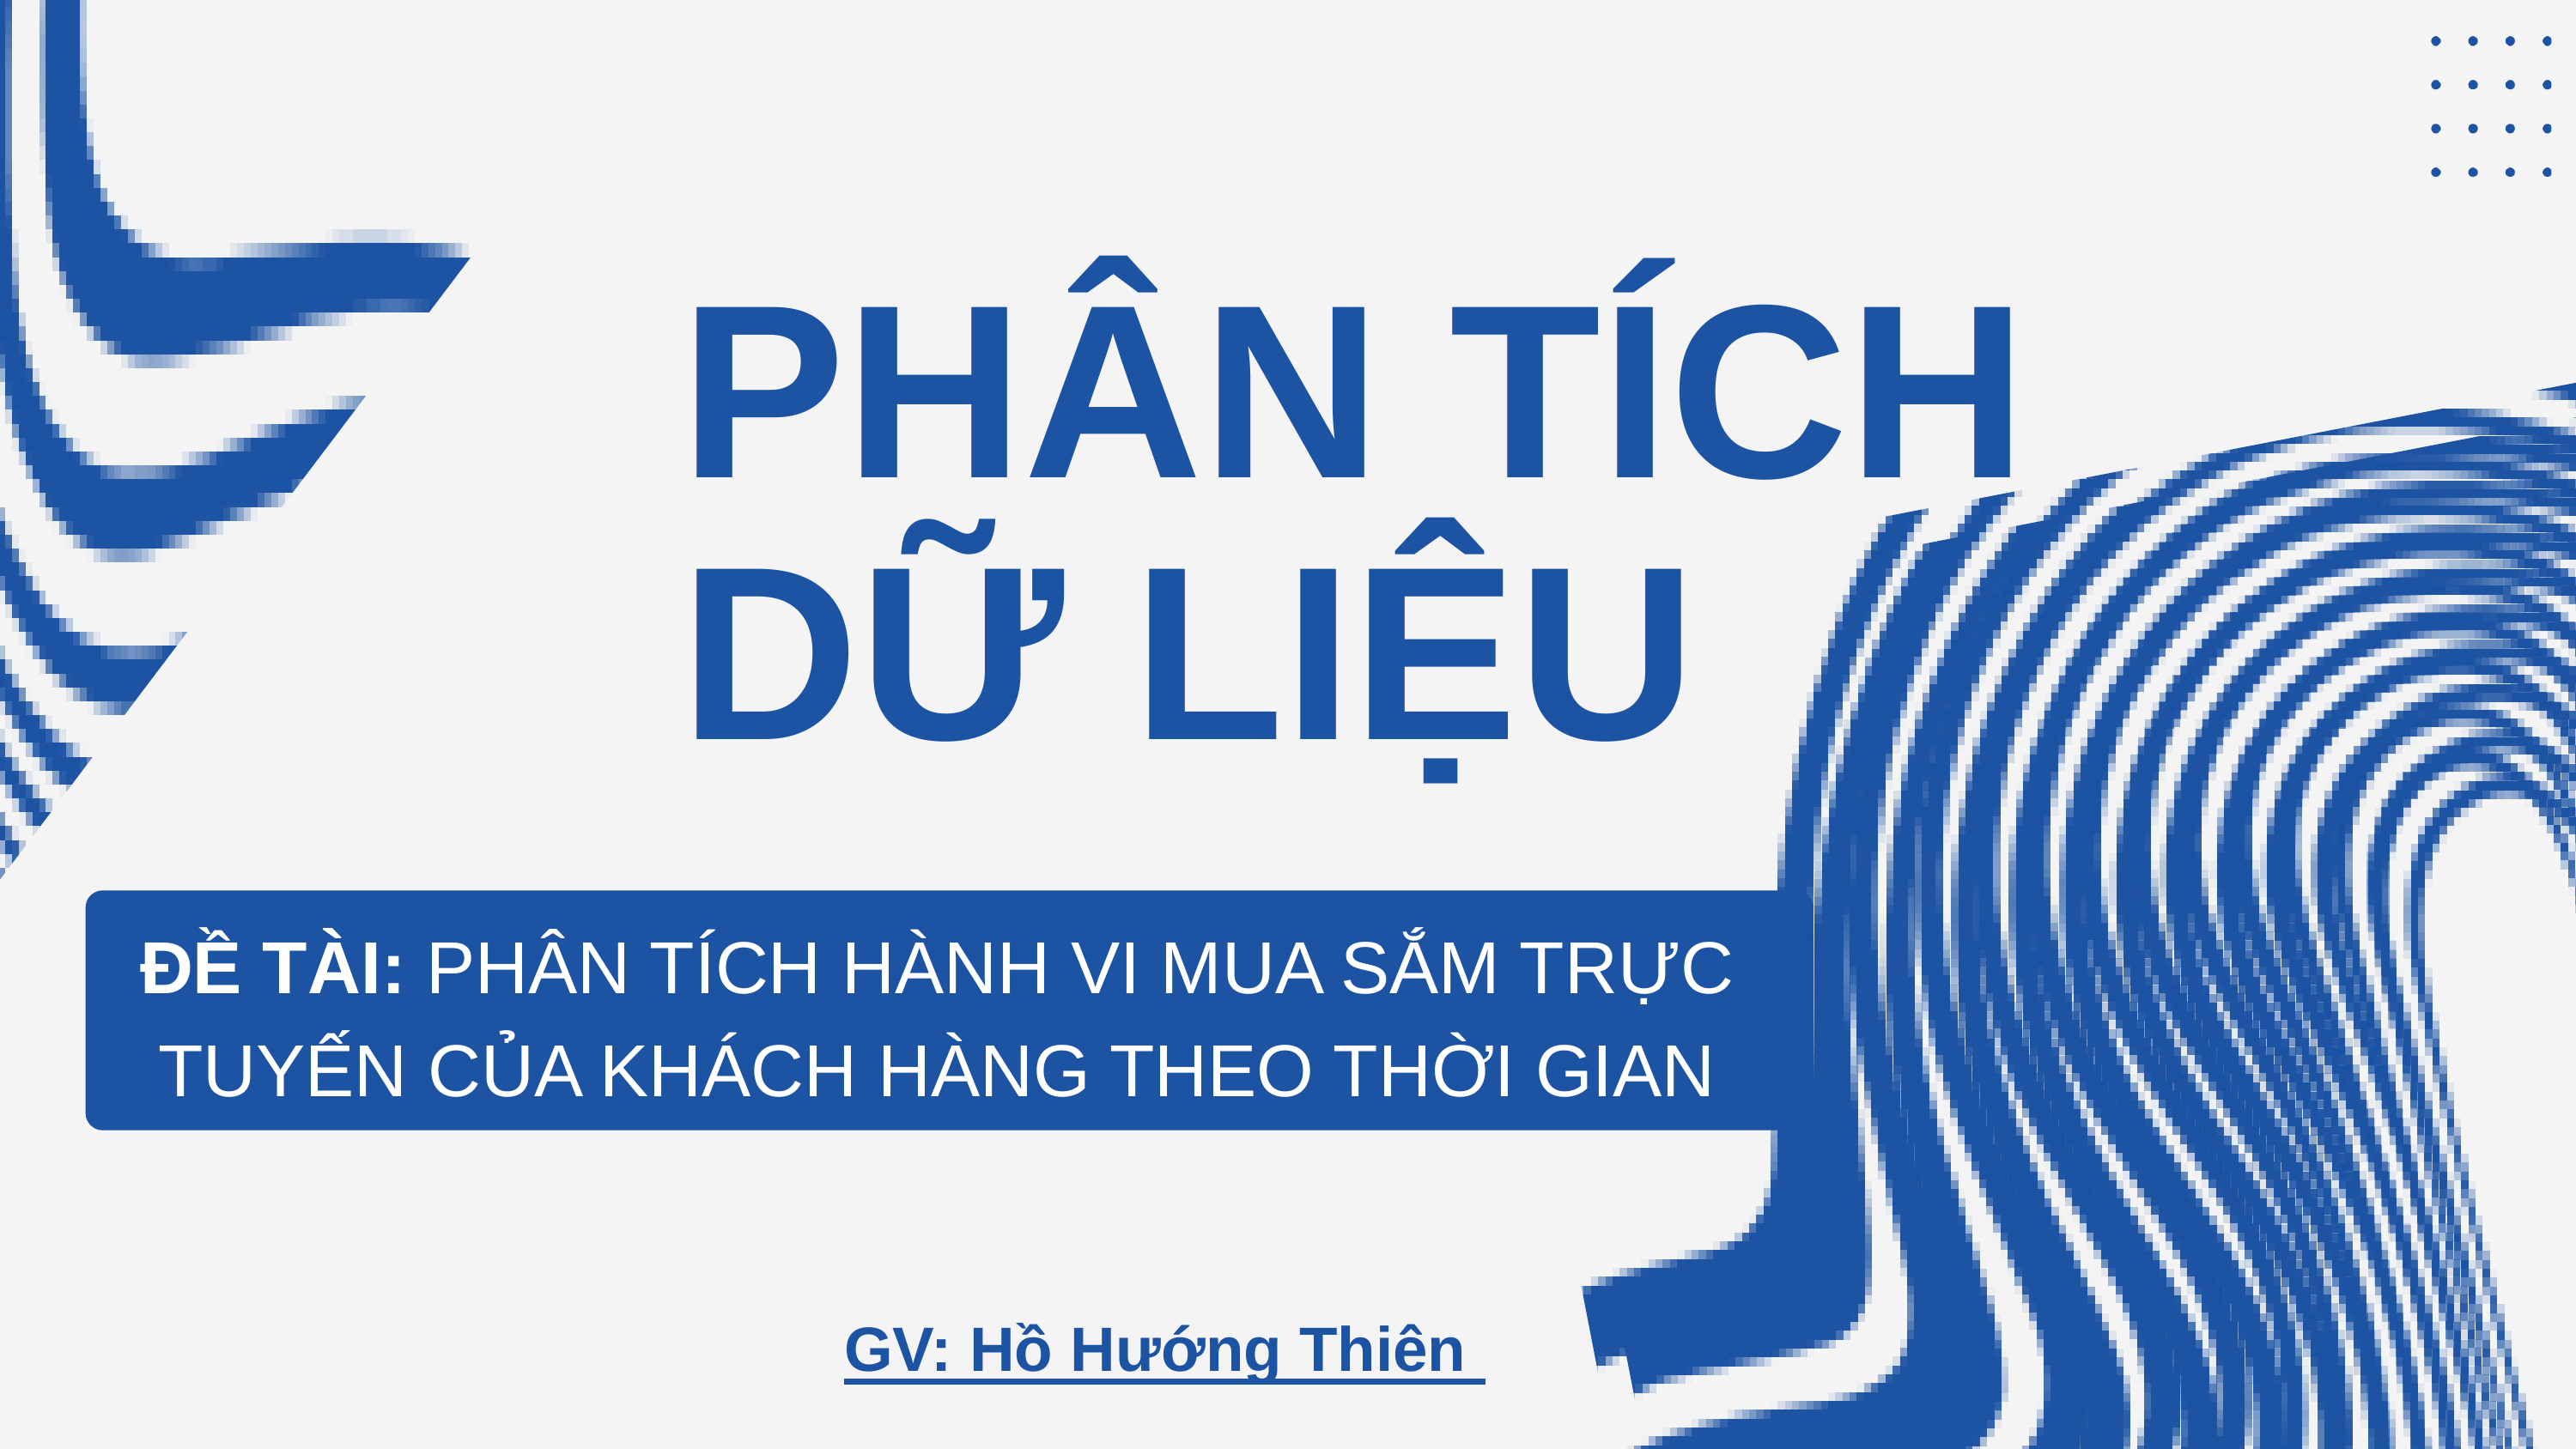

PHÂN TÍCH DỮ LIỆU

ĐỀ TÀI: PHÂN TÍCH HÀNH VI MUA SẮM TRỰC TUYẾN CỦA KHÁCH HÀNG THEO THỜI GIAN
GV: Hồ Hướng Thiên